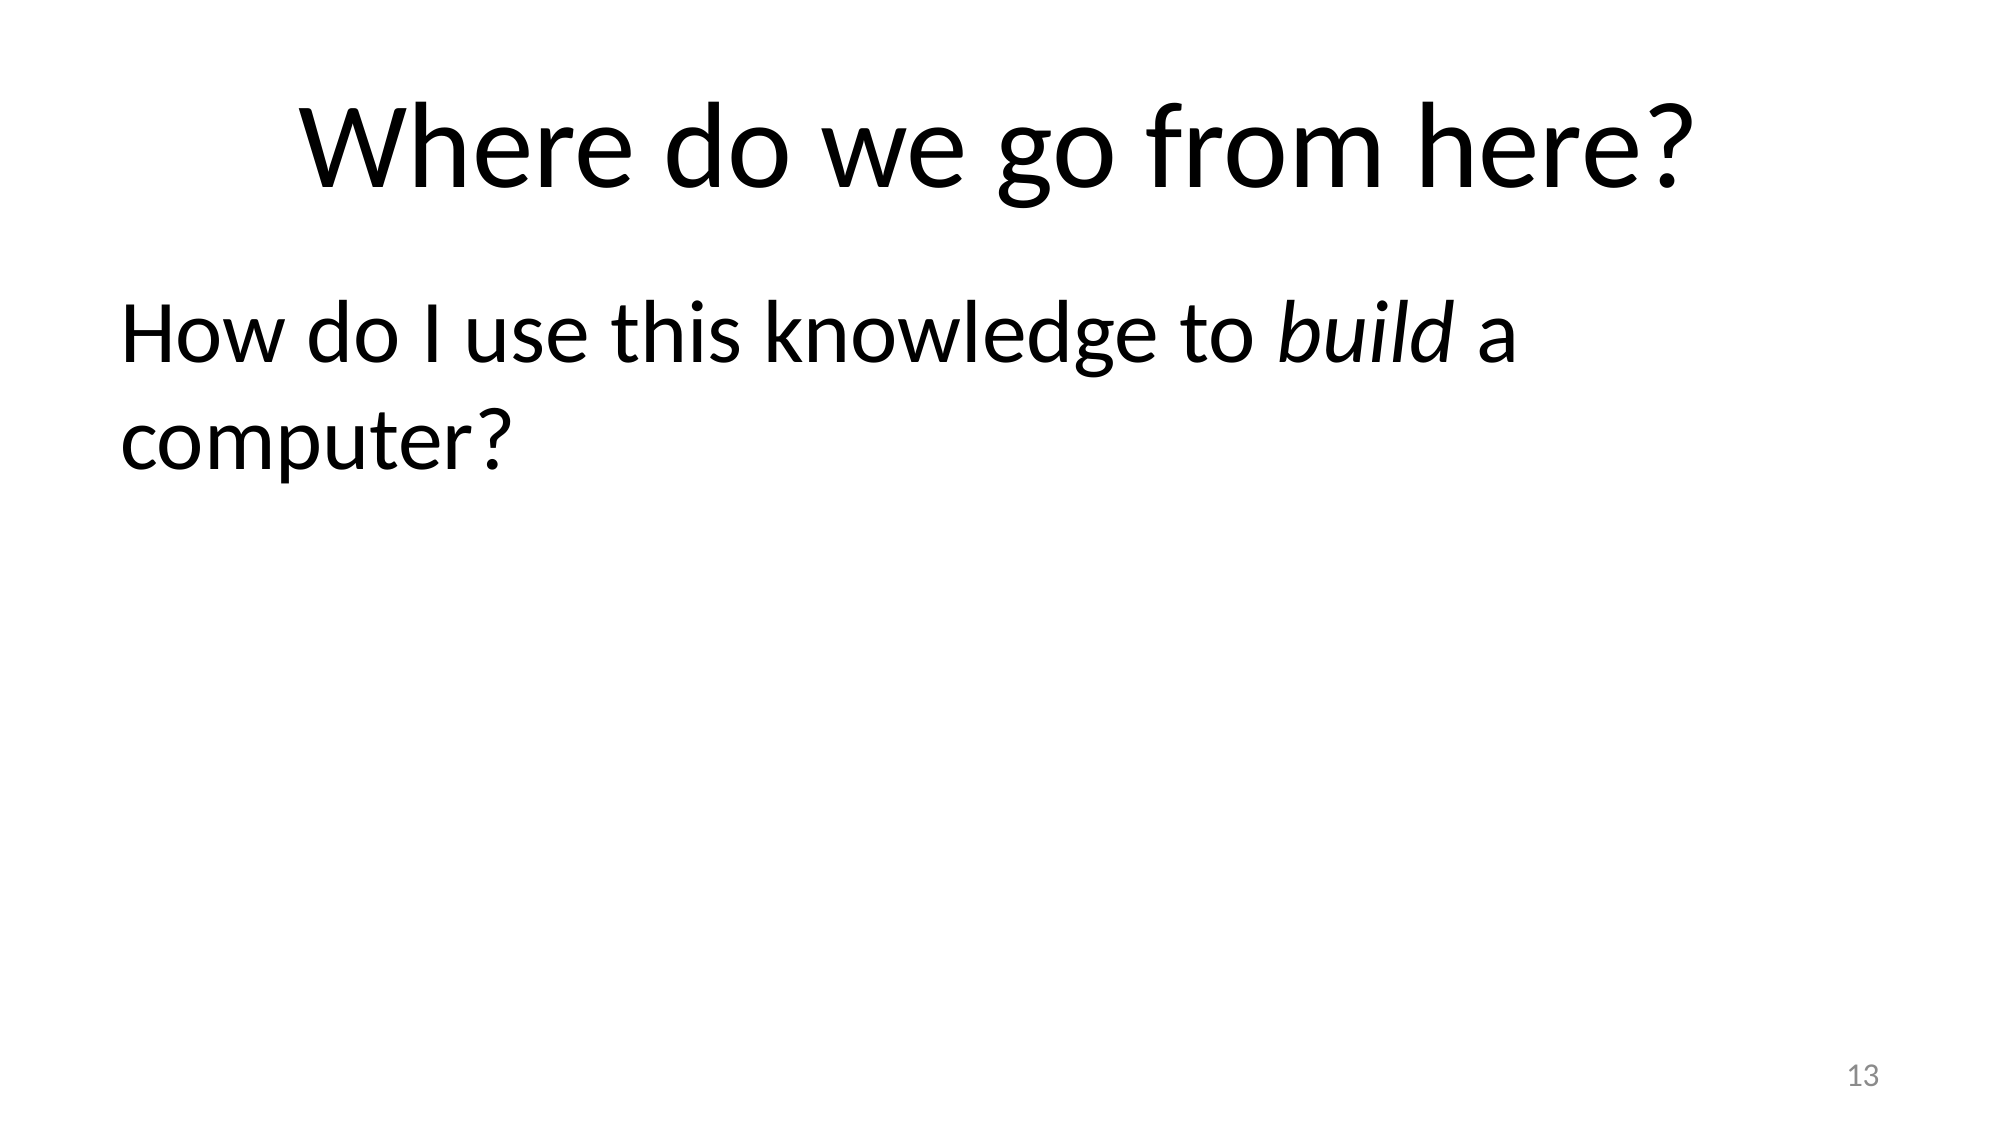

# Where do we go from here?
How do I use this knowledge to build a computer?
13